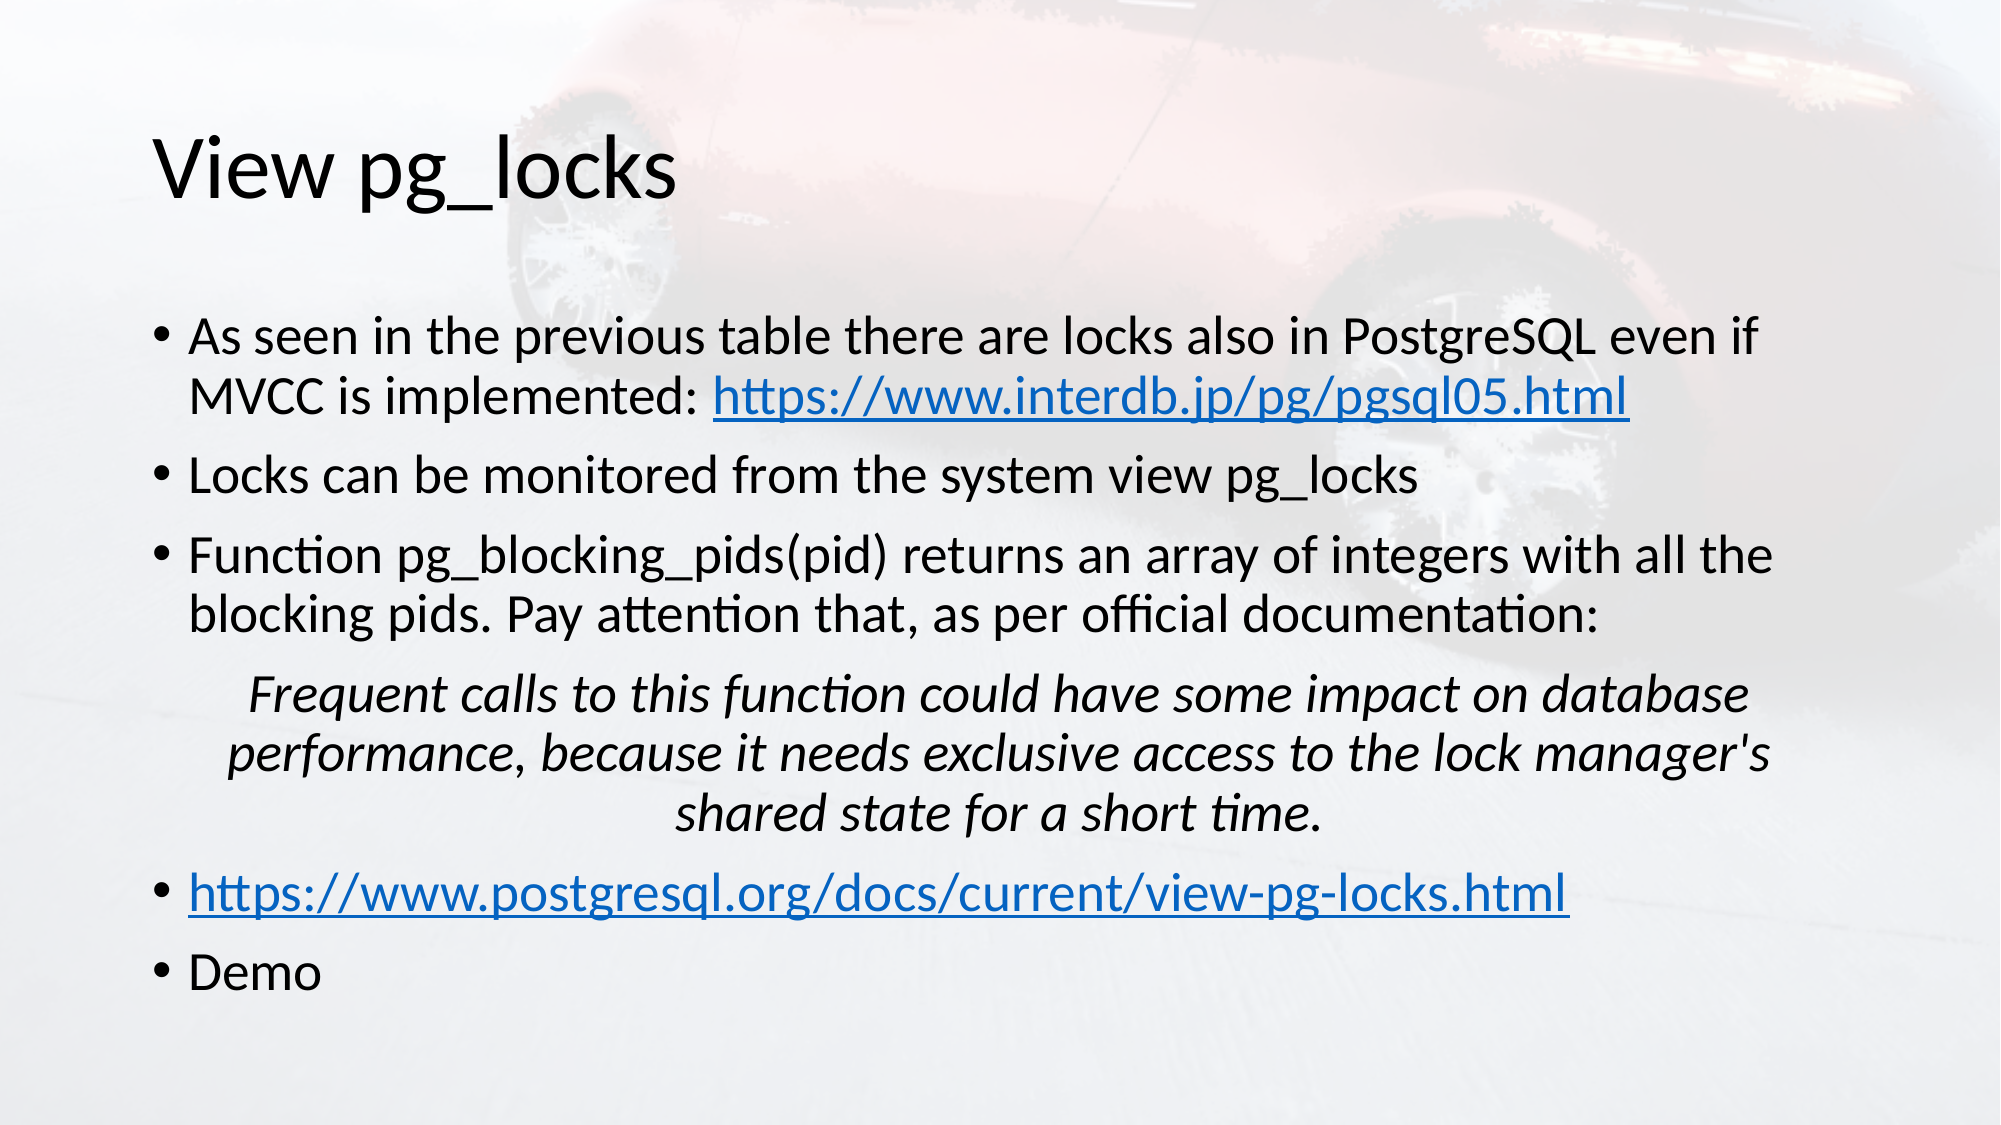

# View pg_locks
As seen in the previous table there are locks also in PostgreSQL even if MVCC is implemented: https://www.interdb.jp/pg/pgsql05.html
Locks can be monitored from the system view pg_locks
Function pg_blocking_pids(pid) returns an array of integers with all the blocking pids. Pay attention that, as per official documentation:
Frequent calls to this function could have some impact on database performance, because it needs exclusive access to the lock manager's shared state for a short time.
https://www.postgresql.org/docs/current/view-pg-locks.html
Demo